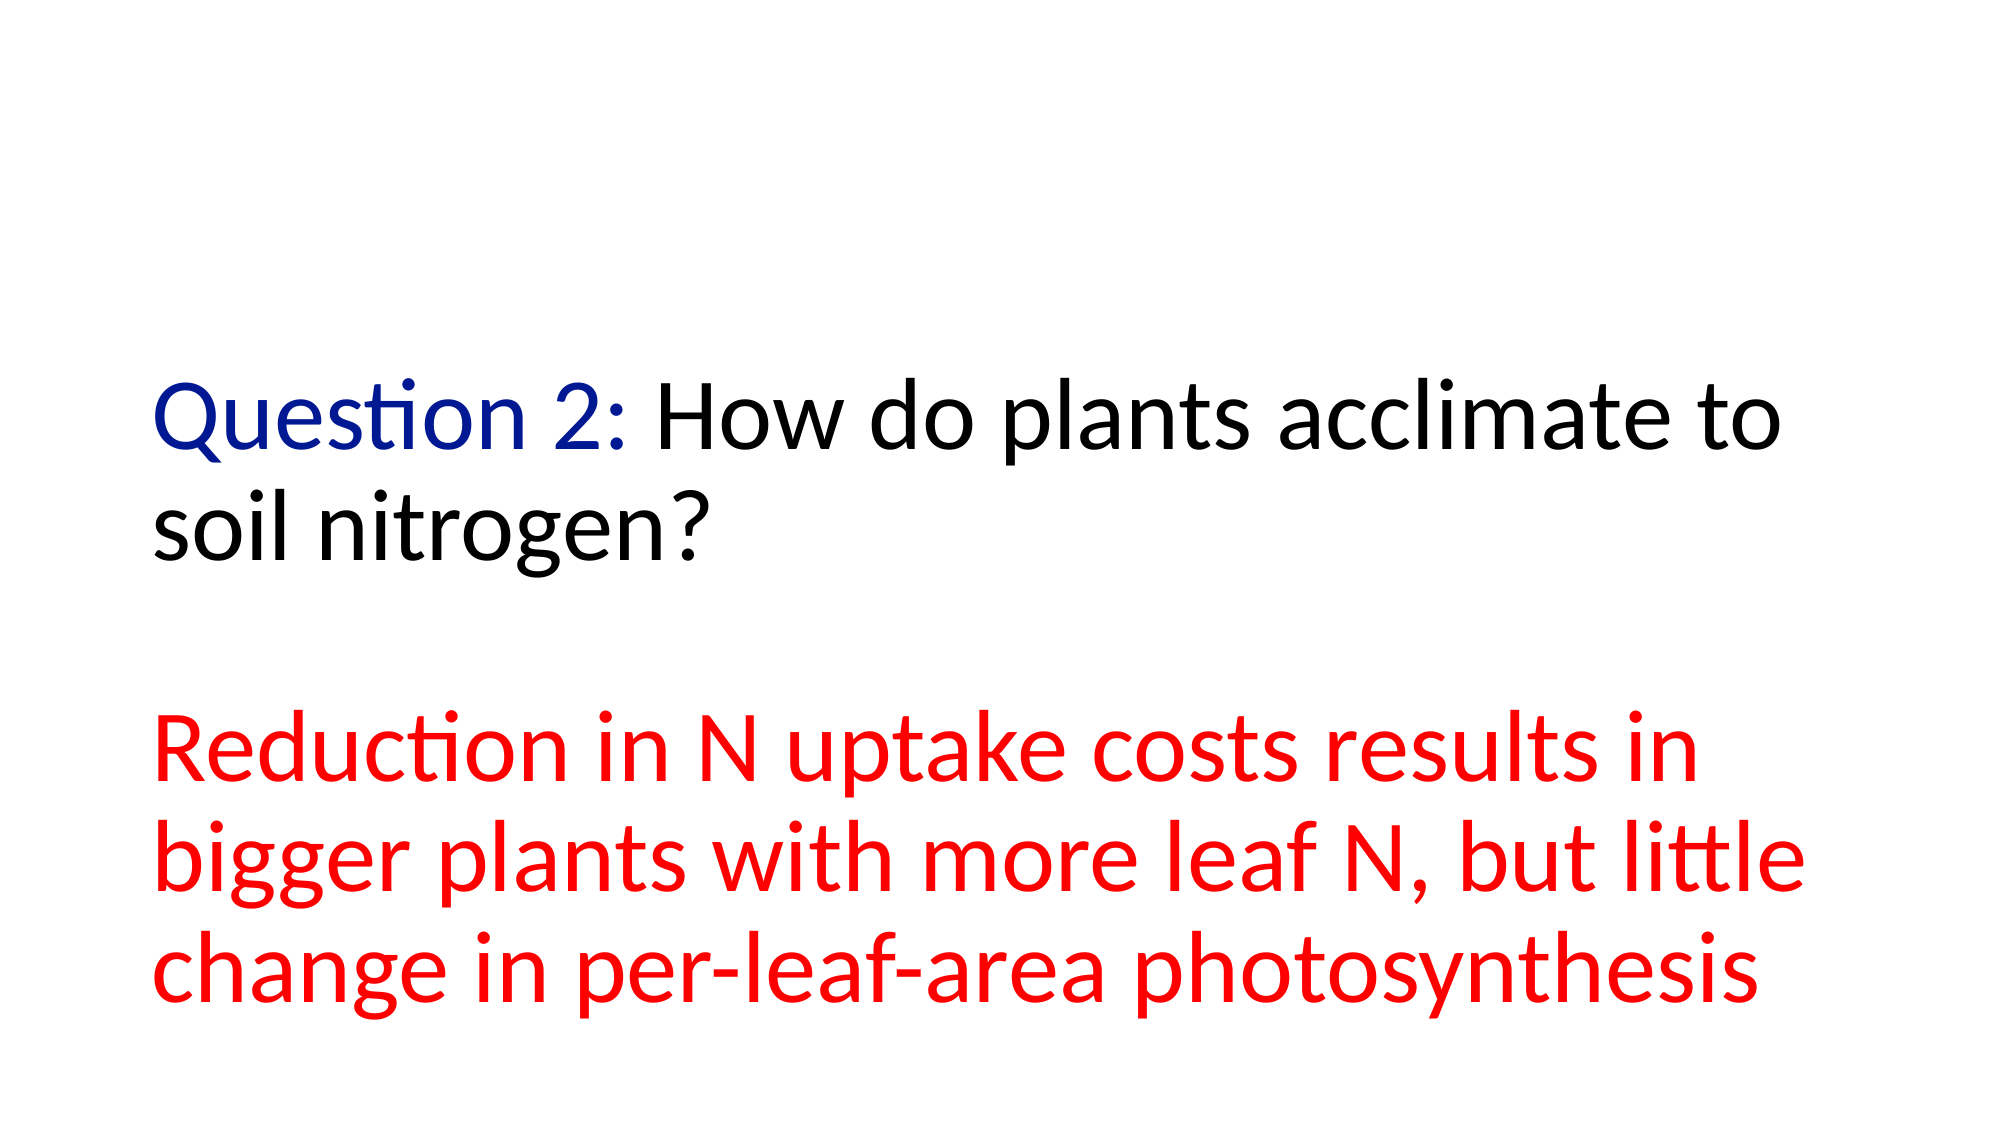

# Question 2: How do plants acclimate to soil nitrogen? Reduction in N uptake costs results in bigger plants with more leaf N, but little change in per-leaf-area photosynthesis